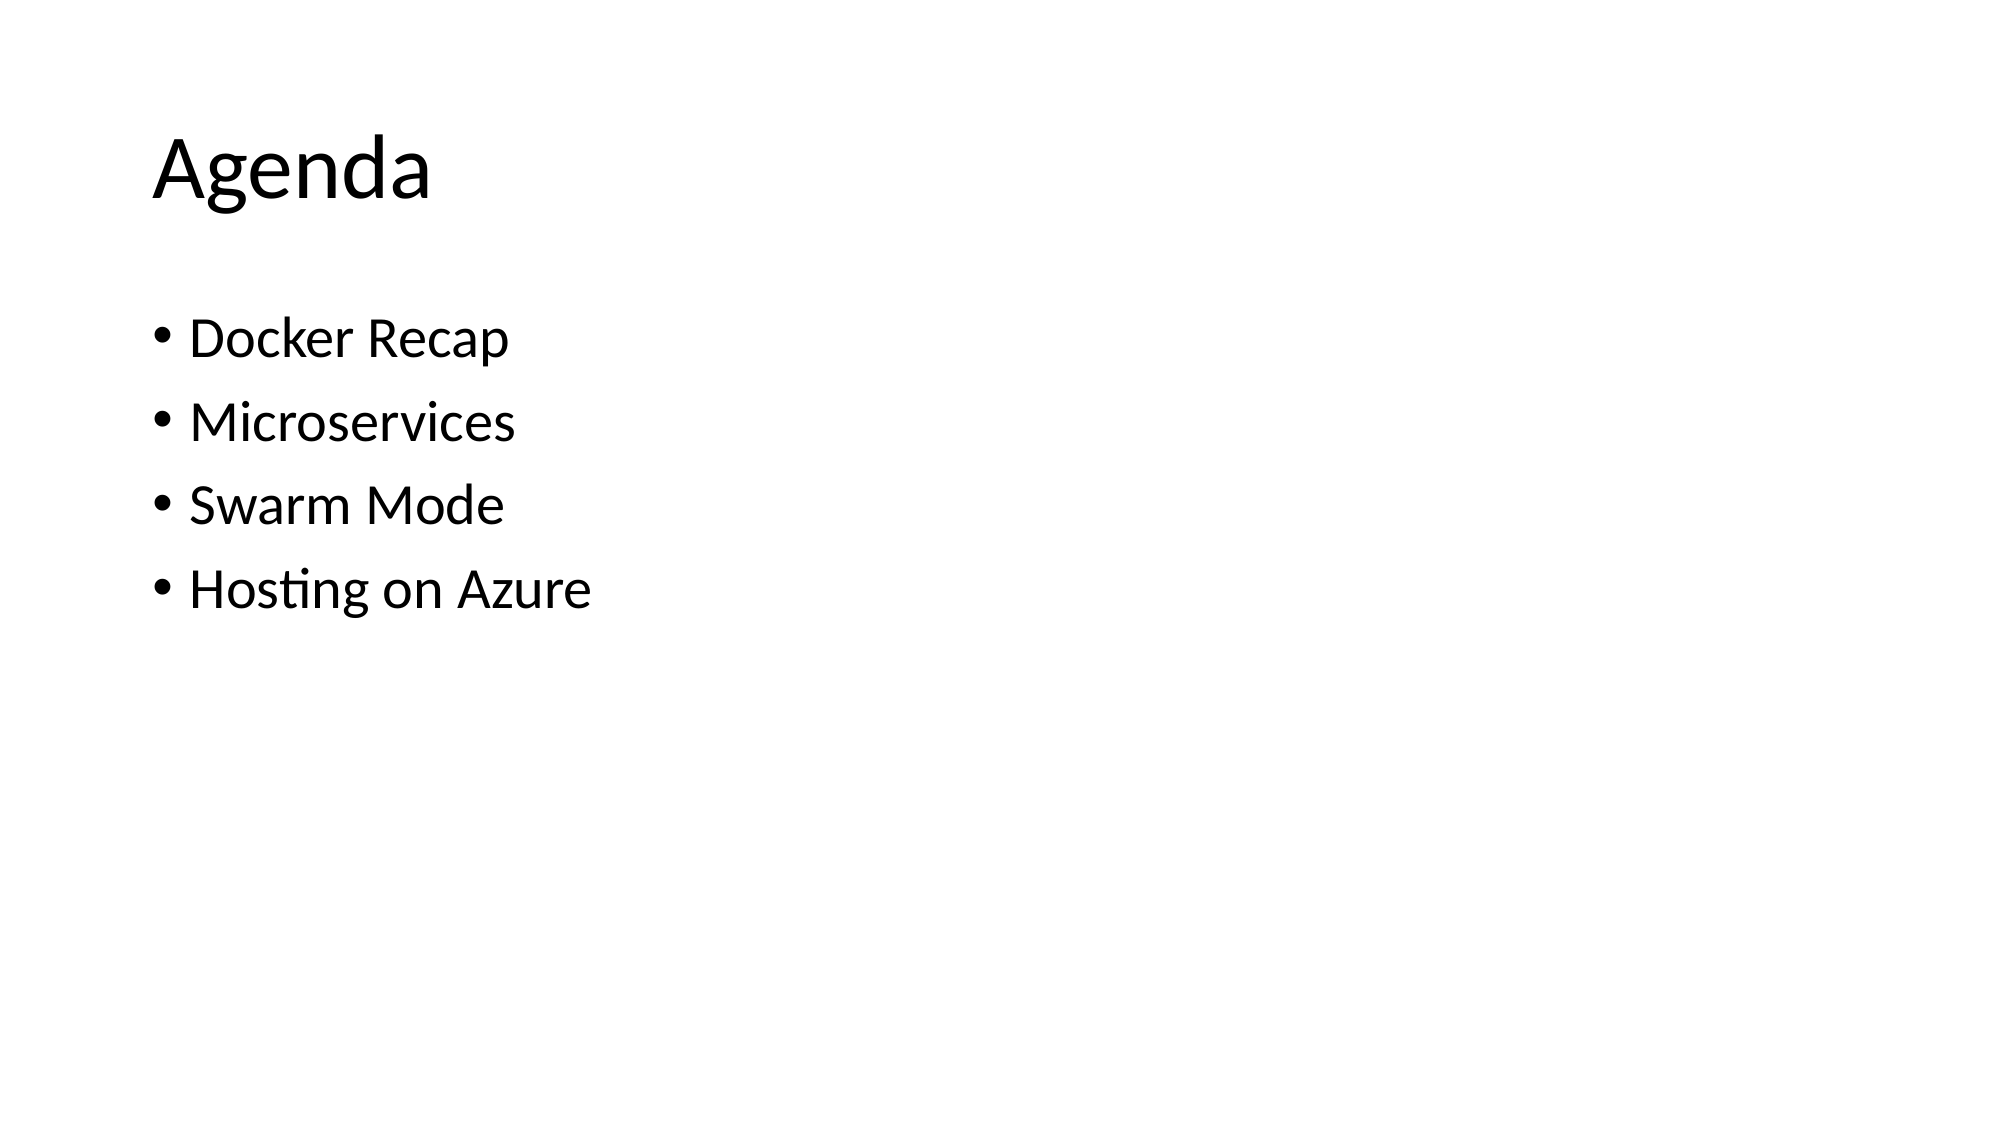

# Agenda
Docker Recap
Microservices
Swarm Mode
Hosting on Azure